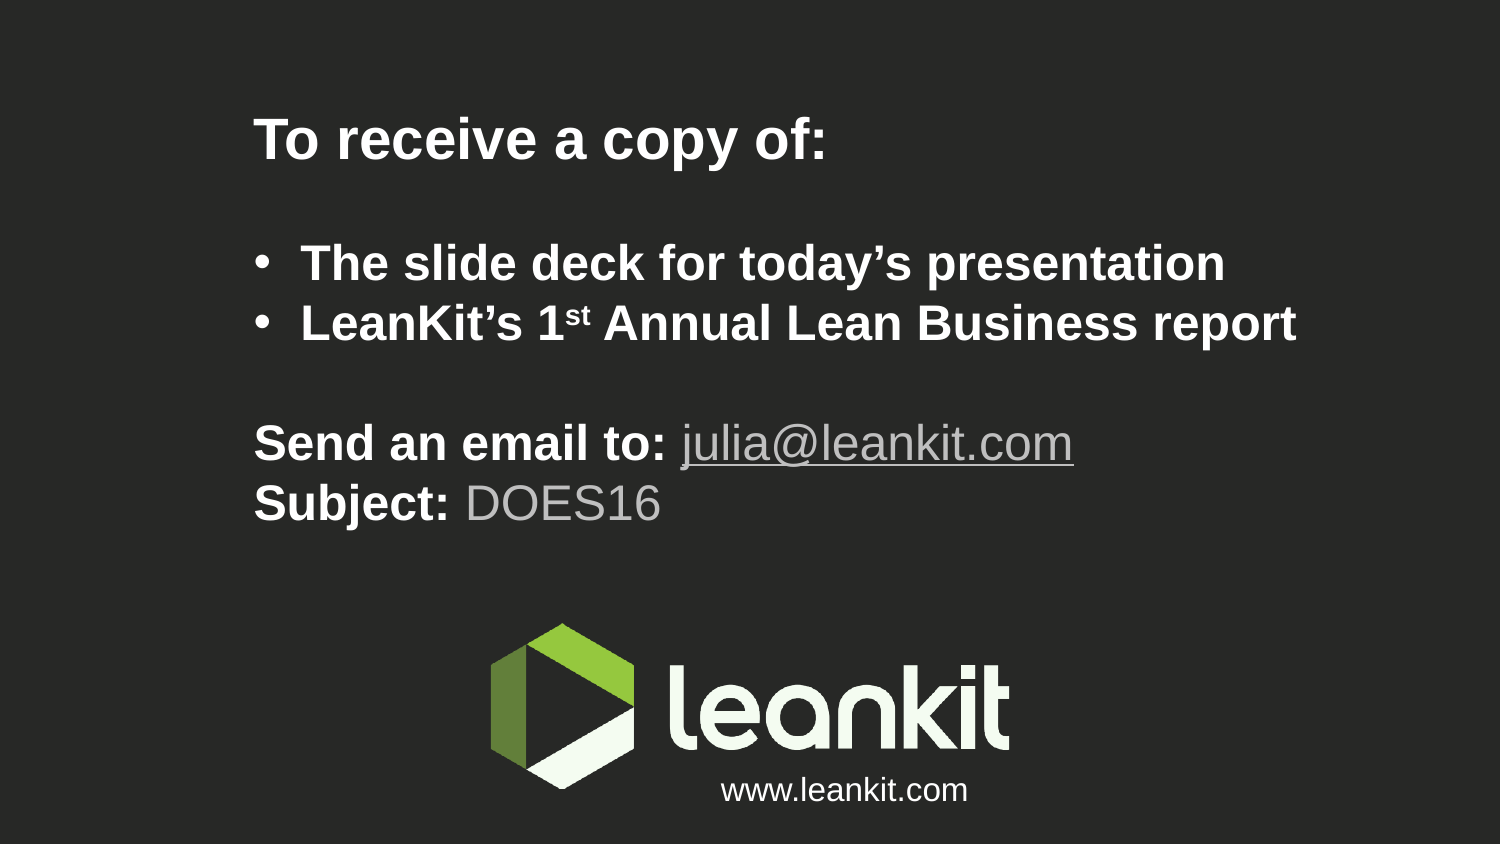

To receive a copy of:

The slide deck for today’s presentation
LeanKit’s 1st Annual Lean Business report

Send an email to: julia@leankit.com
Subject: DOES16